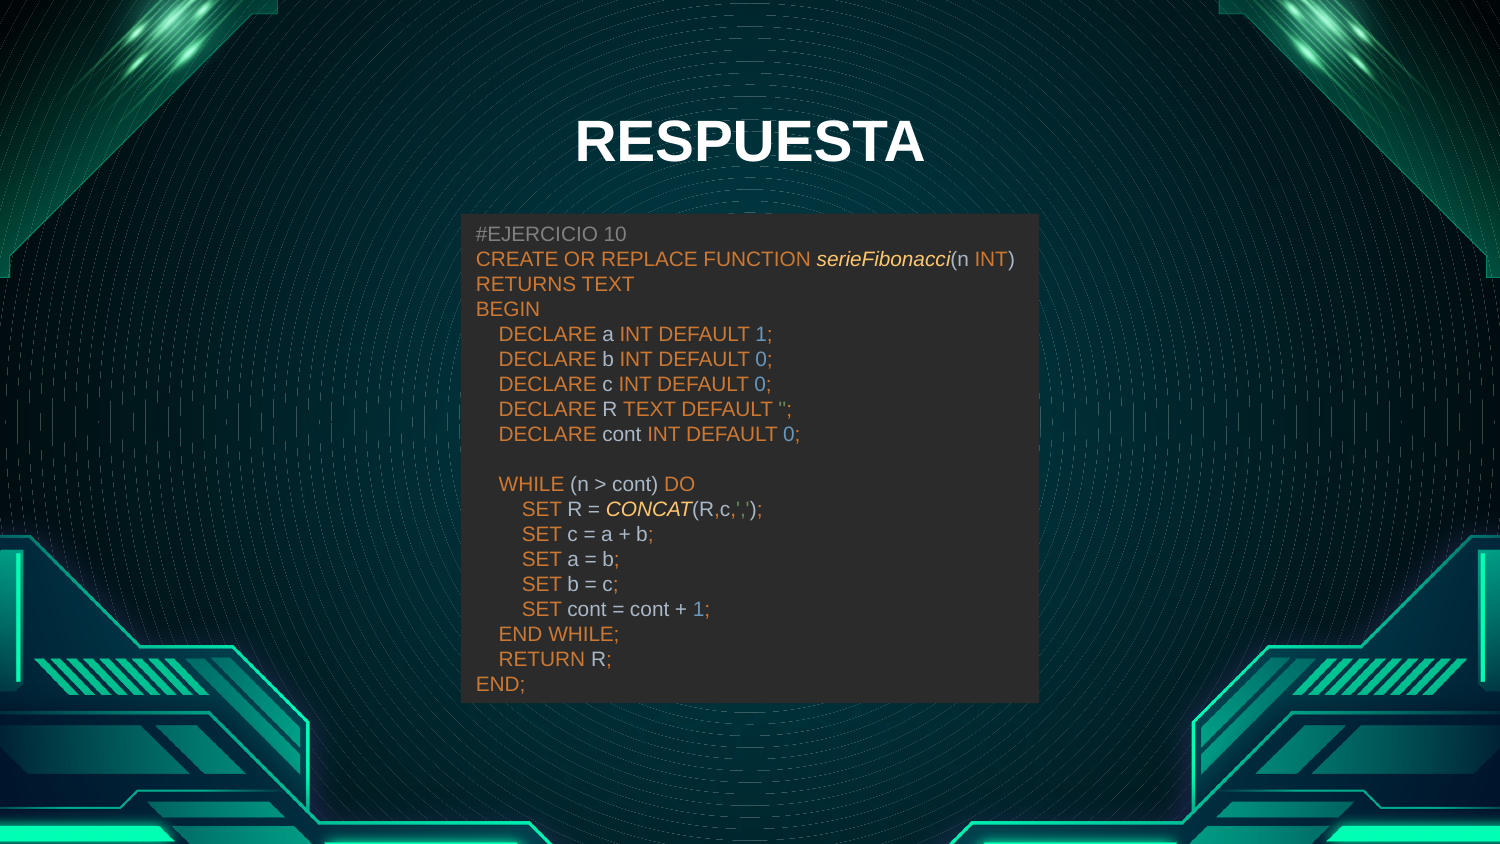

# RESPUESTA
#EJERCICIO 10
CREATE OR REPLACE FUNCTION serieFibonacci(n INT)
RETURNS TEXT
BEGIN
    DECLARE a INT DEFAULT 1;
    DECLARE b INT DEFAULT 0;
    DECLARE c INT DEFAULT 0;
    DECLARE R TEXT DEFAULT '';
    DECLARE cont INT DEFAULT 0;
    WHILE (n > cont) DO
        SET R = CONCAT(R,c,',');
        SET c = a + b;
        SET a = b;
        SET b = c;
        SET cont = cont + 1;
    END WHILE;
    RETURN R;
END;